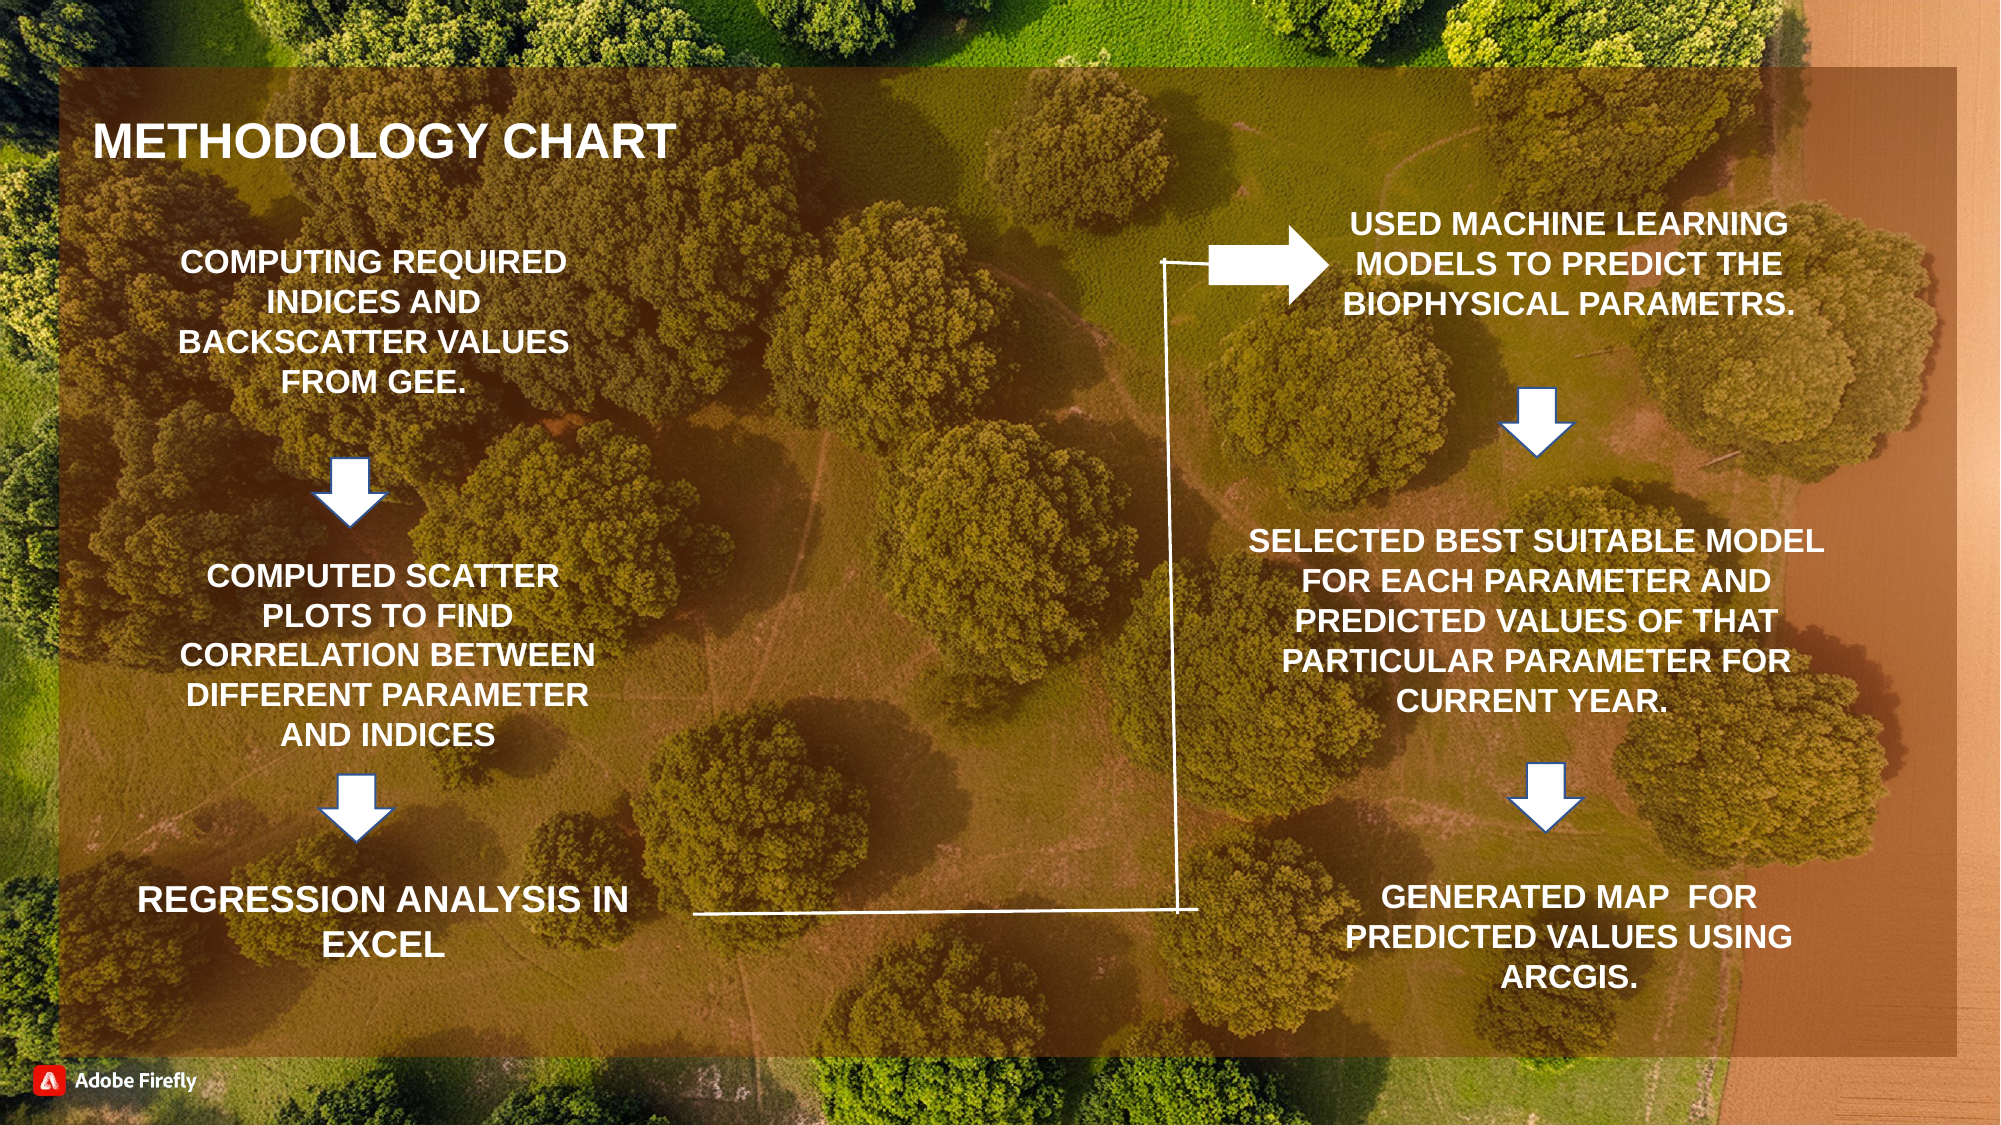

METHODOLOGY CHART
USED MACHINE LEARNING MODELS TO PREDICT THE BIOPHYSICAL PARAMETRS.

COMPUTING REQUIRED INDICES AND BACKSCATTER VALUES FROM GEE.

SELECTED BEST SUITABLE MODEL FOR EACH PARAMETER AND PREDICTED VALUES OF THAT PARTICULAR PARAMETER FOR CURRENT YEAR.

COMPUTED SCATTER  PLOTS TO FIND CORRELATION BETWEEN DIFFERENT PARAMETER AND INDICES

REGRESSION ANALYSIS IN EXCEL
GENERATED MAP  FOR PREDICTED VALUES USING ARCGIS.